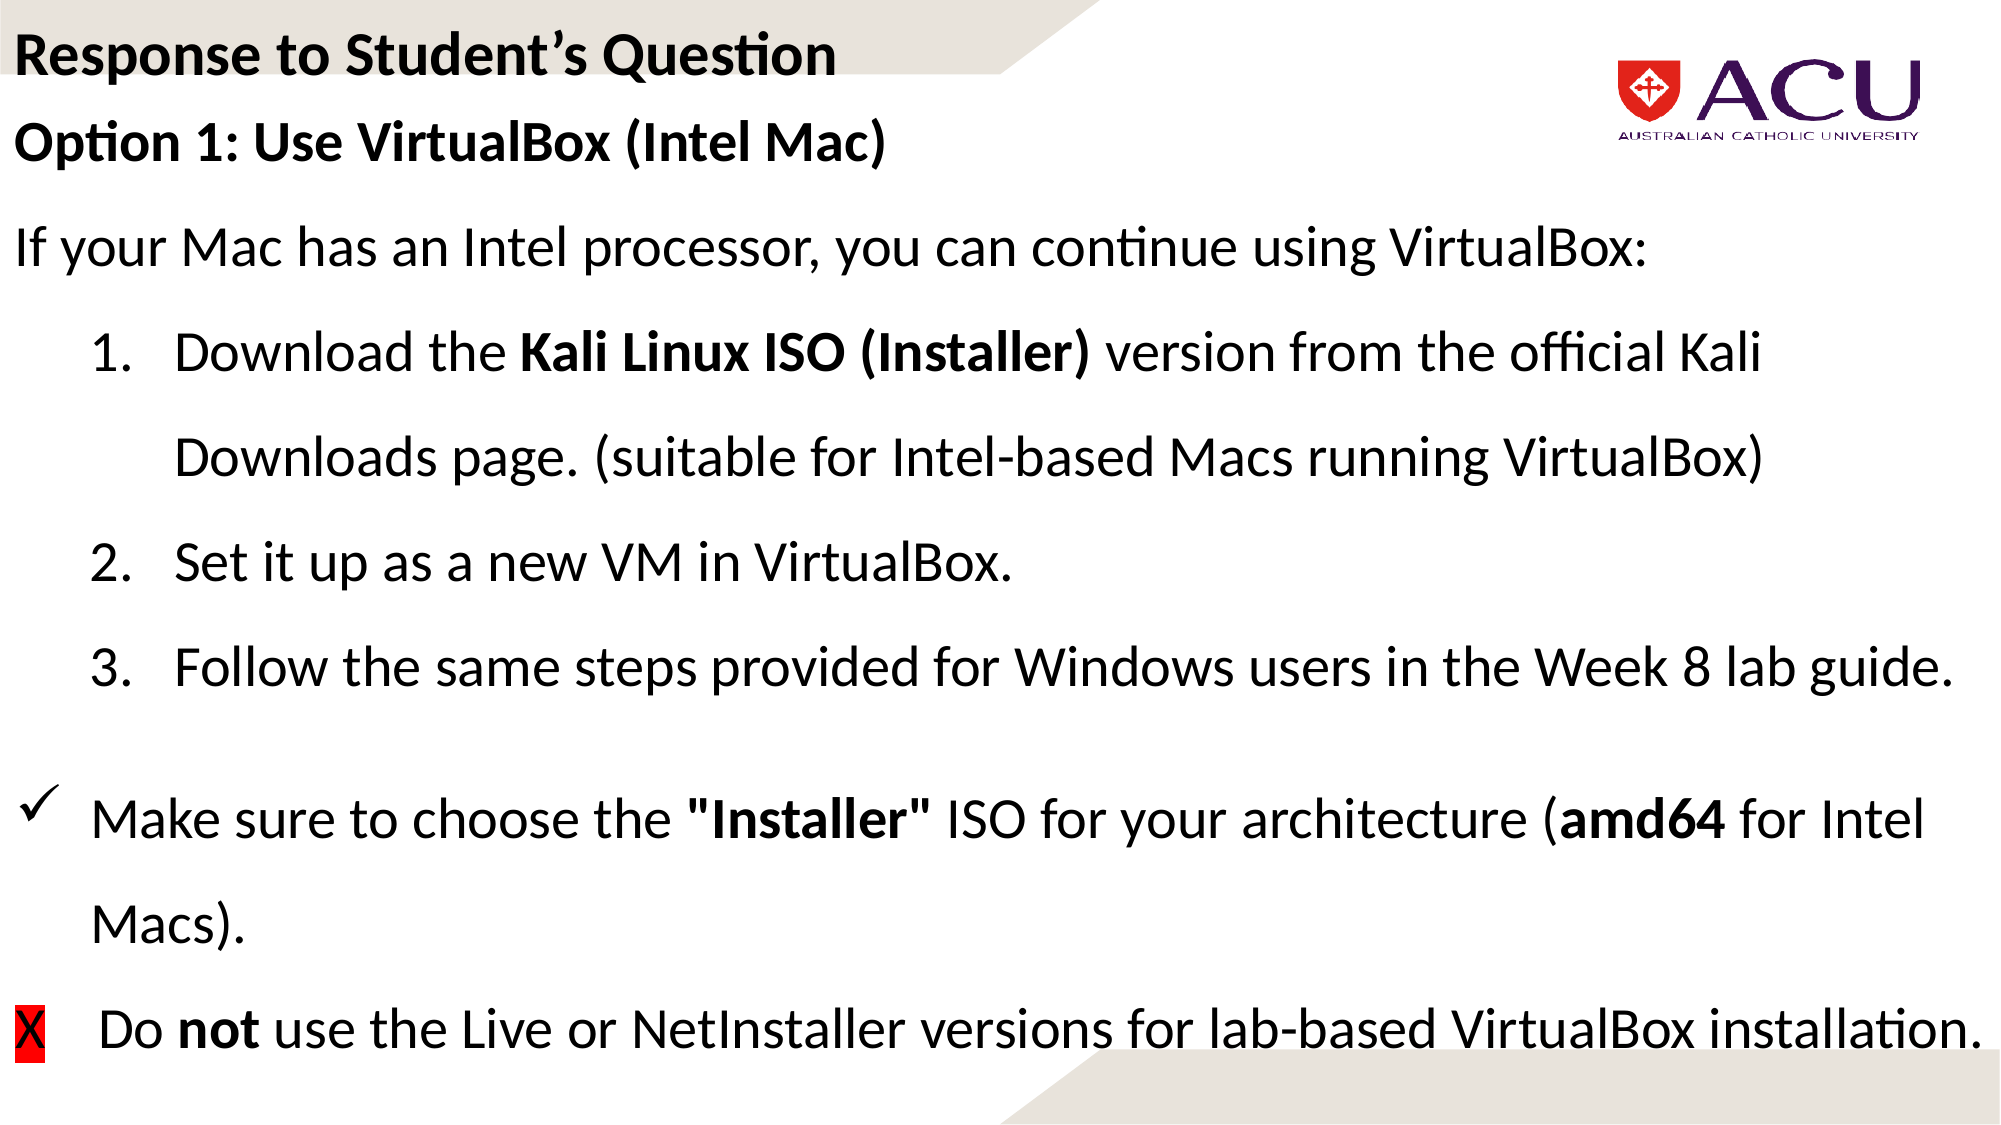

Response to Student’s Question
Option 1: Use VirtualBox (Intel Mac)
If your Mac has an Intel processor, you can continue using VirtualBox:
Download the Kali Linux ISO (Installer) version from the official Kali Downloads page. (suitable for Intel-based Macs running VirtualBox)
Set it up as a new VM in VirtualBox.
Follow the same steps provided for Windows users in the Week 8 lab guide.
Make sure to choose the "Installer" ISO for your architecture (amd64 for Intel Macs).
X    Do not use the Live or NetInstaller versions for lab-based VirtualBox installation.